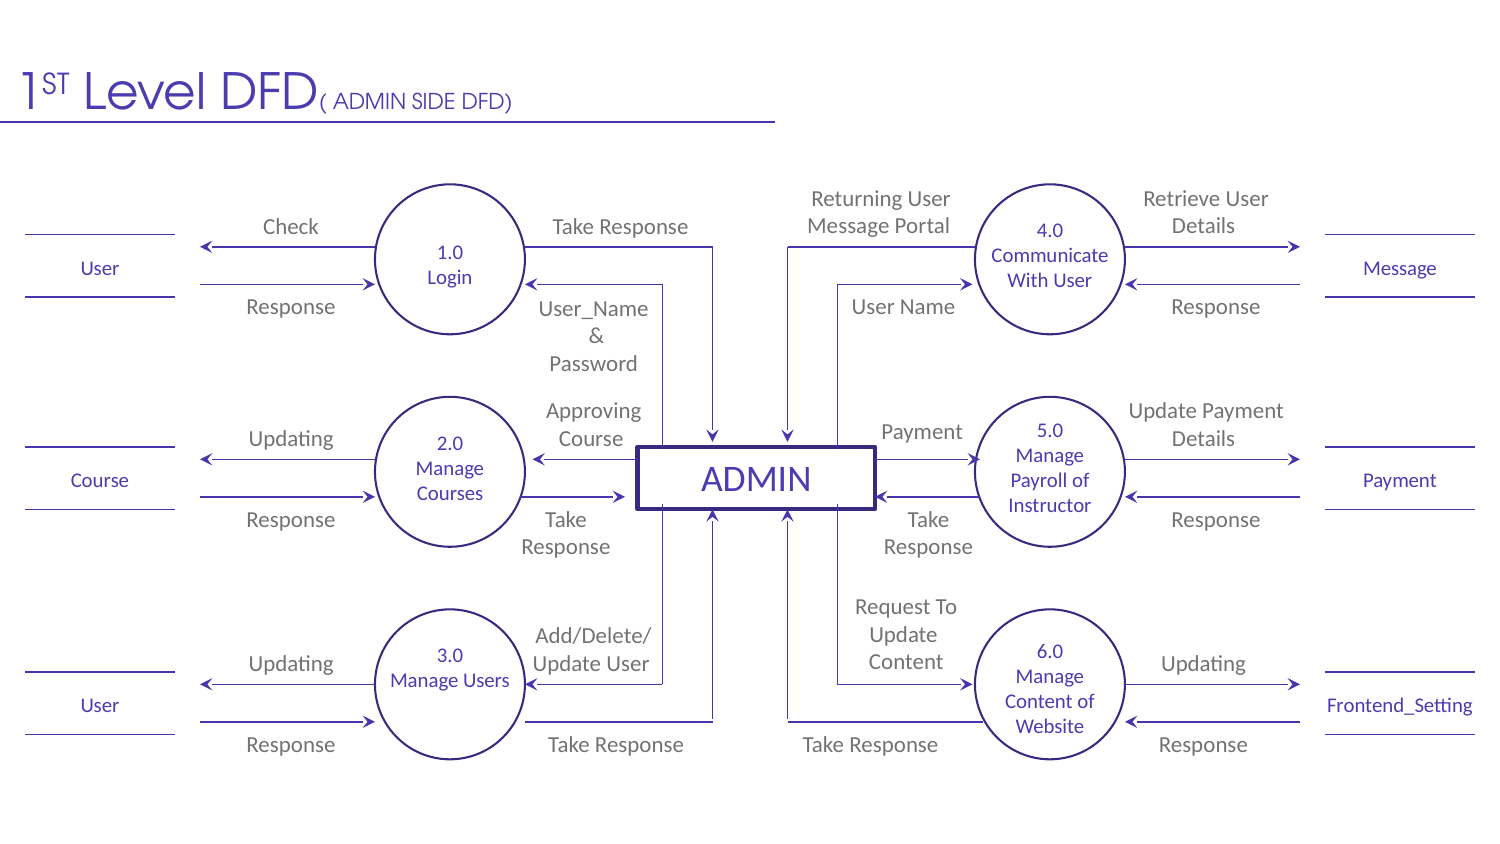

1ST Level DFD( ADMIN SIDE DFD)
Returning User Message Portal
Retrieve User Details

Check
Take Response
4.0
Communicate
With User
1.0
Login
User
Message
Response
User Name
Response
User_Name
 &
Password
Approving Course
Update Payment Details

Payment
5.0
Manage Payroll of Instructor
Updating
2.0
Manage Courses

ADMIN
Course
Payment
Response
Take
Response
Take
Response
Response
Request To Update
Content

Add/Delete/ Update User
6.0
Manage Content of Website
3.0
Manage Users
Updating
Updating
User
Frontend_Setting
Response
Take Response
Take Response
Response